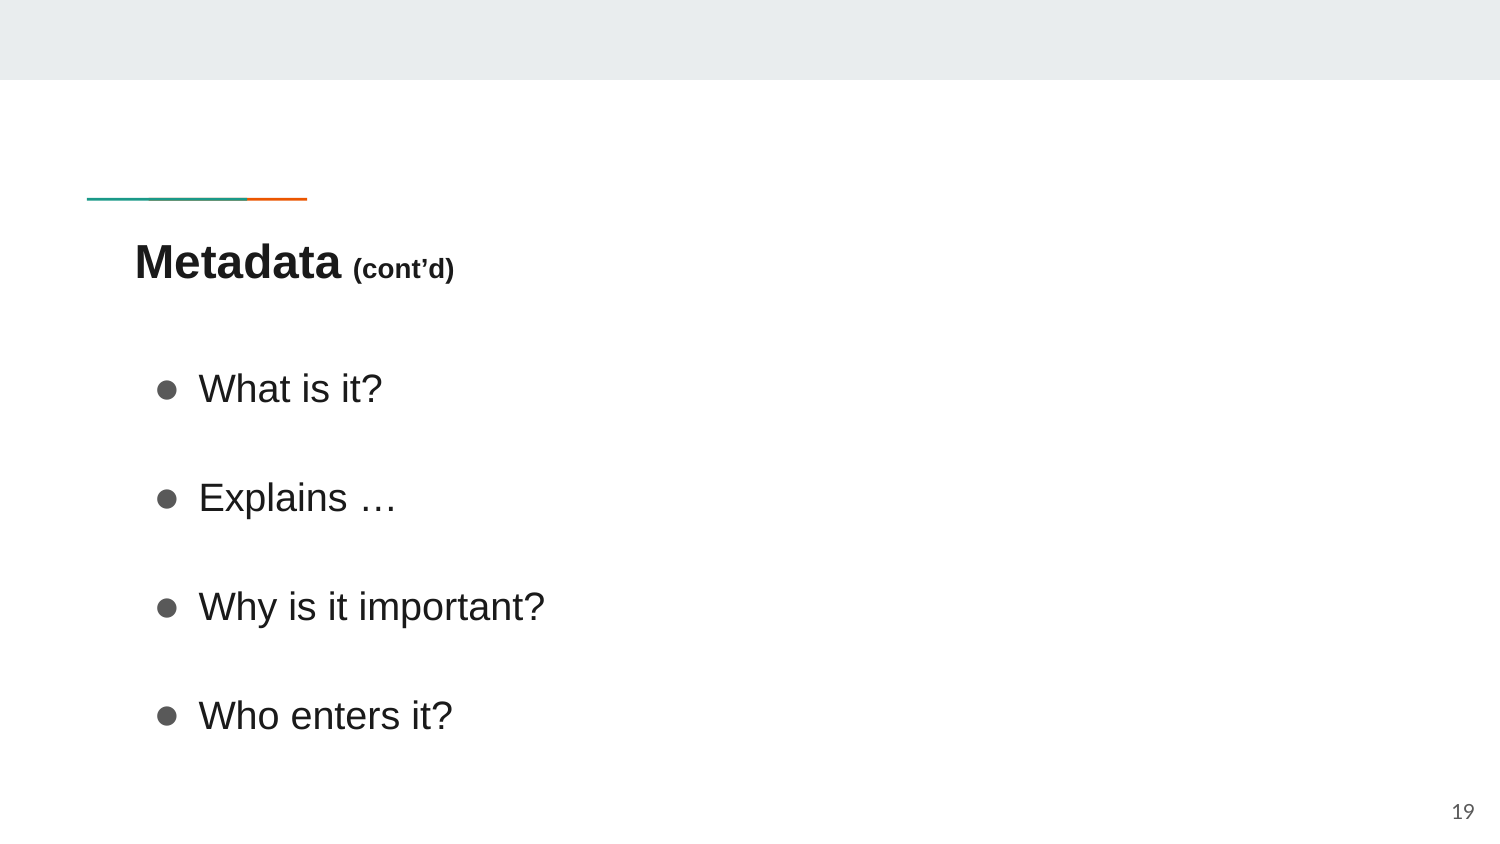

# Metadata (cont’d)
What is it?

Explains …

Why is it important?

Who enters it?

19